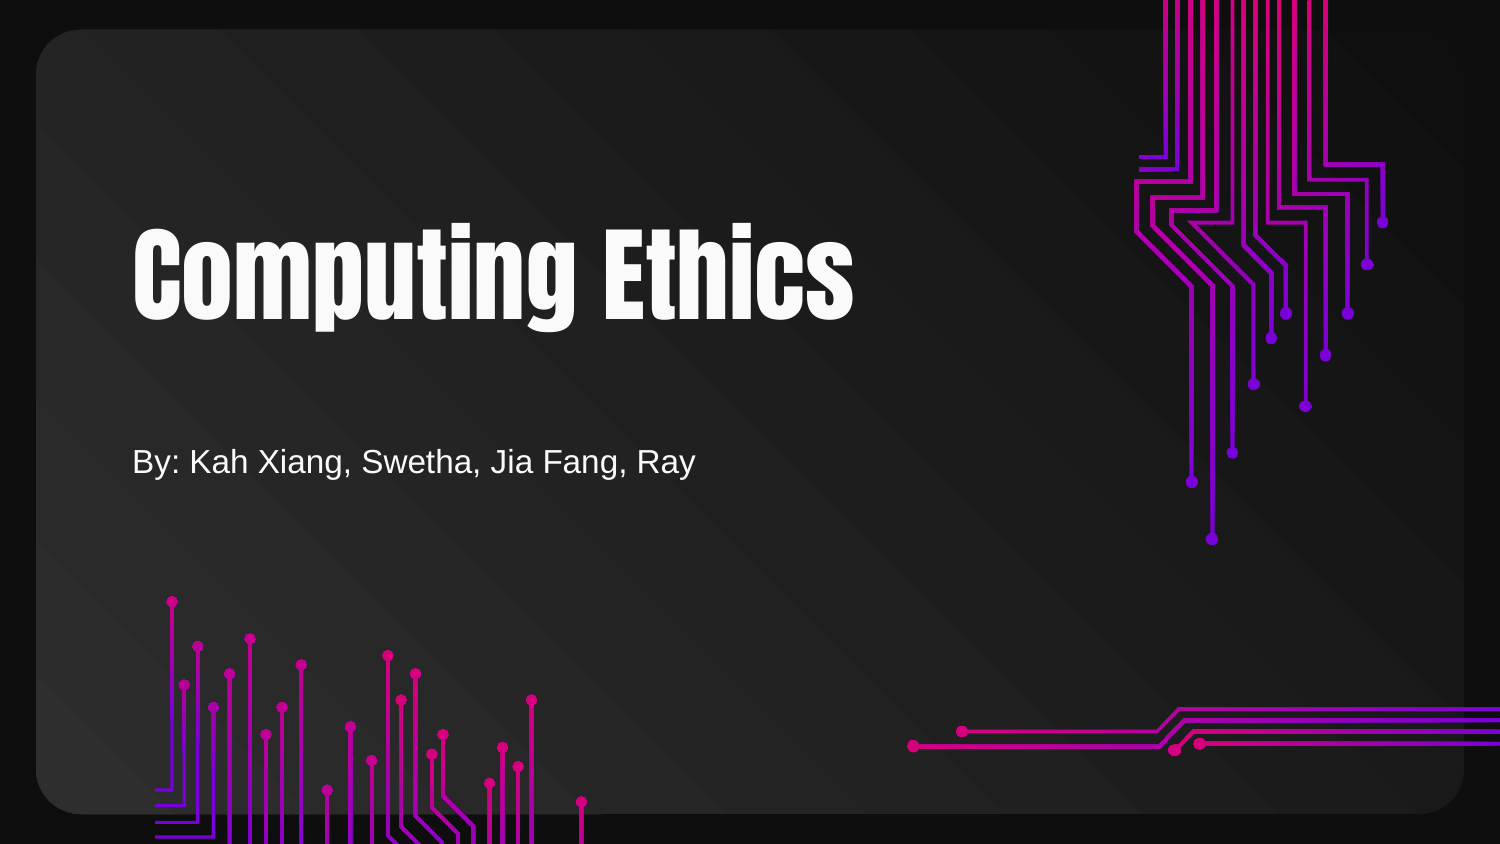

# Computing Ethics
By: Kah Xiang, Swetha, Jia Fang, Ray